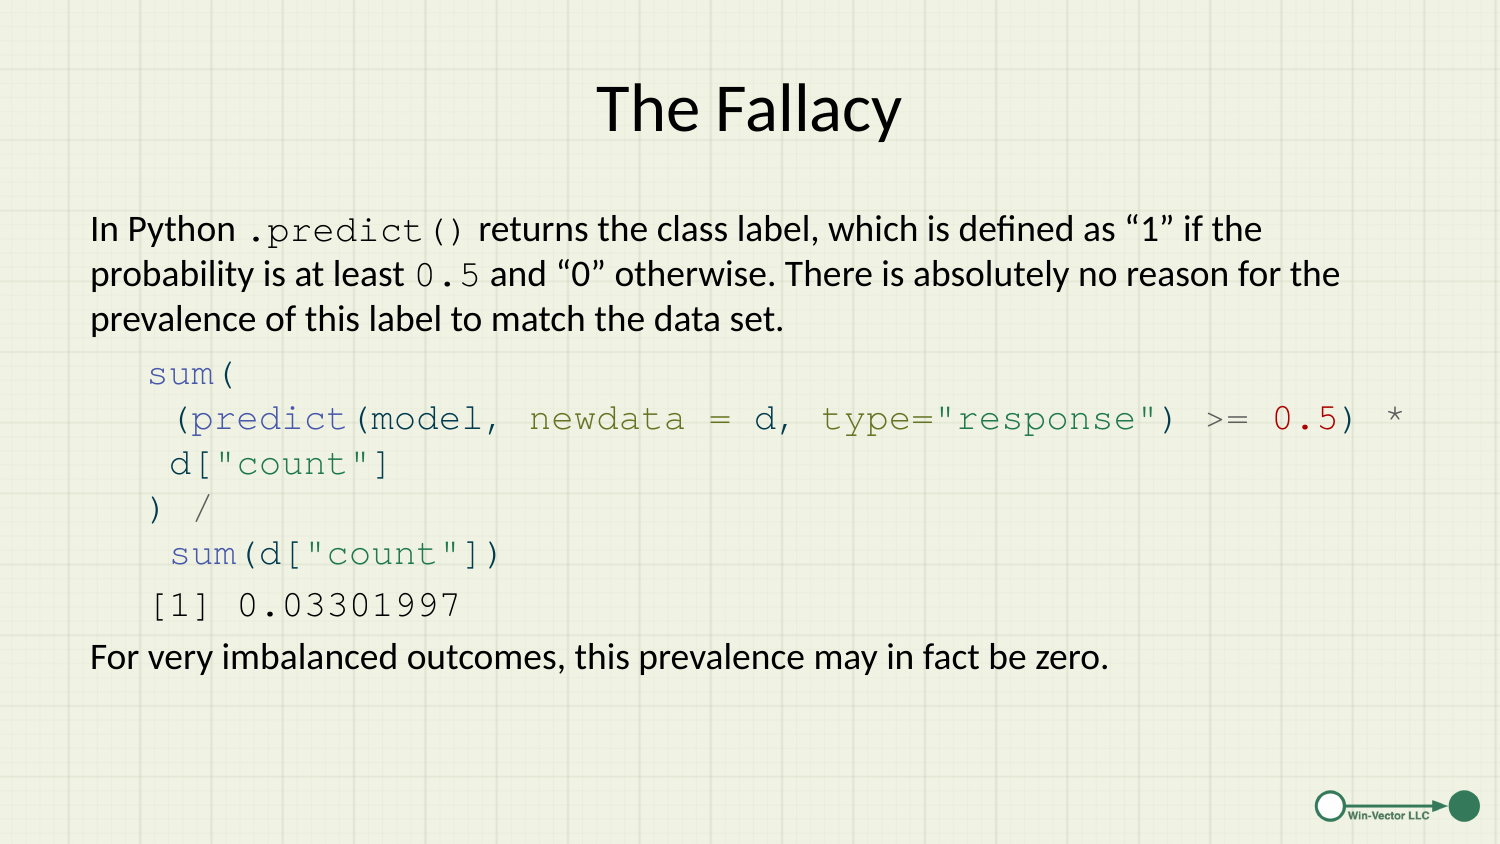

# The Fallacy
In Python .predict() returns the class label, which is defined as “1” if the probability is at least 0.5 and “0” otherwise. There is absolutely no reason for the prevalence of this label to match the data set.
sum(
 (predict(model, newdata = d, type="response") >= 0.5) *
 d["count"]
) /
 sum(d["count"])
[1] 0.03301997
For very imbalanced outcomes, this prevalence may in fact be zero.